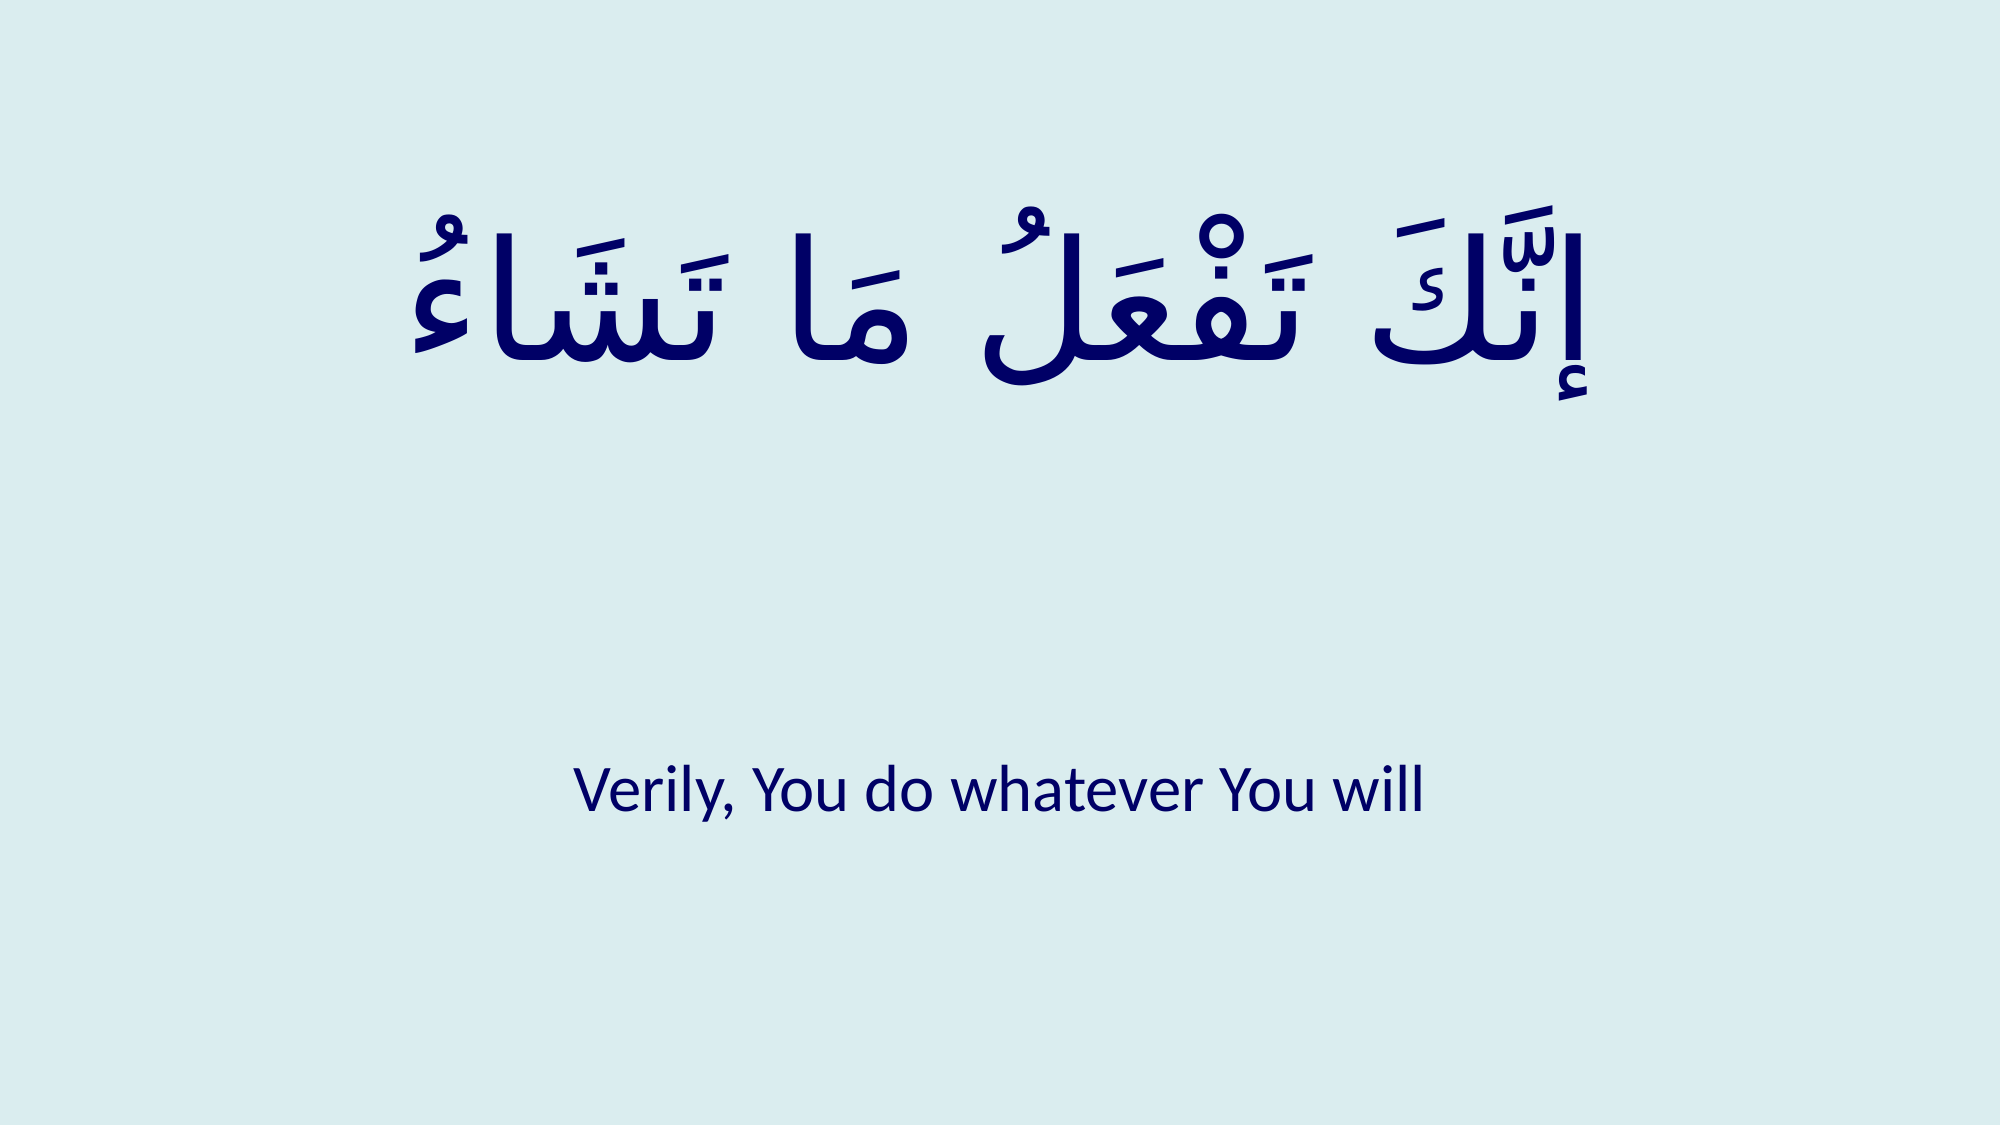

# إنَّكَ تَفْعَلُ مَا تَشَاءُ
Verily, You do whatever You will